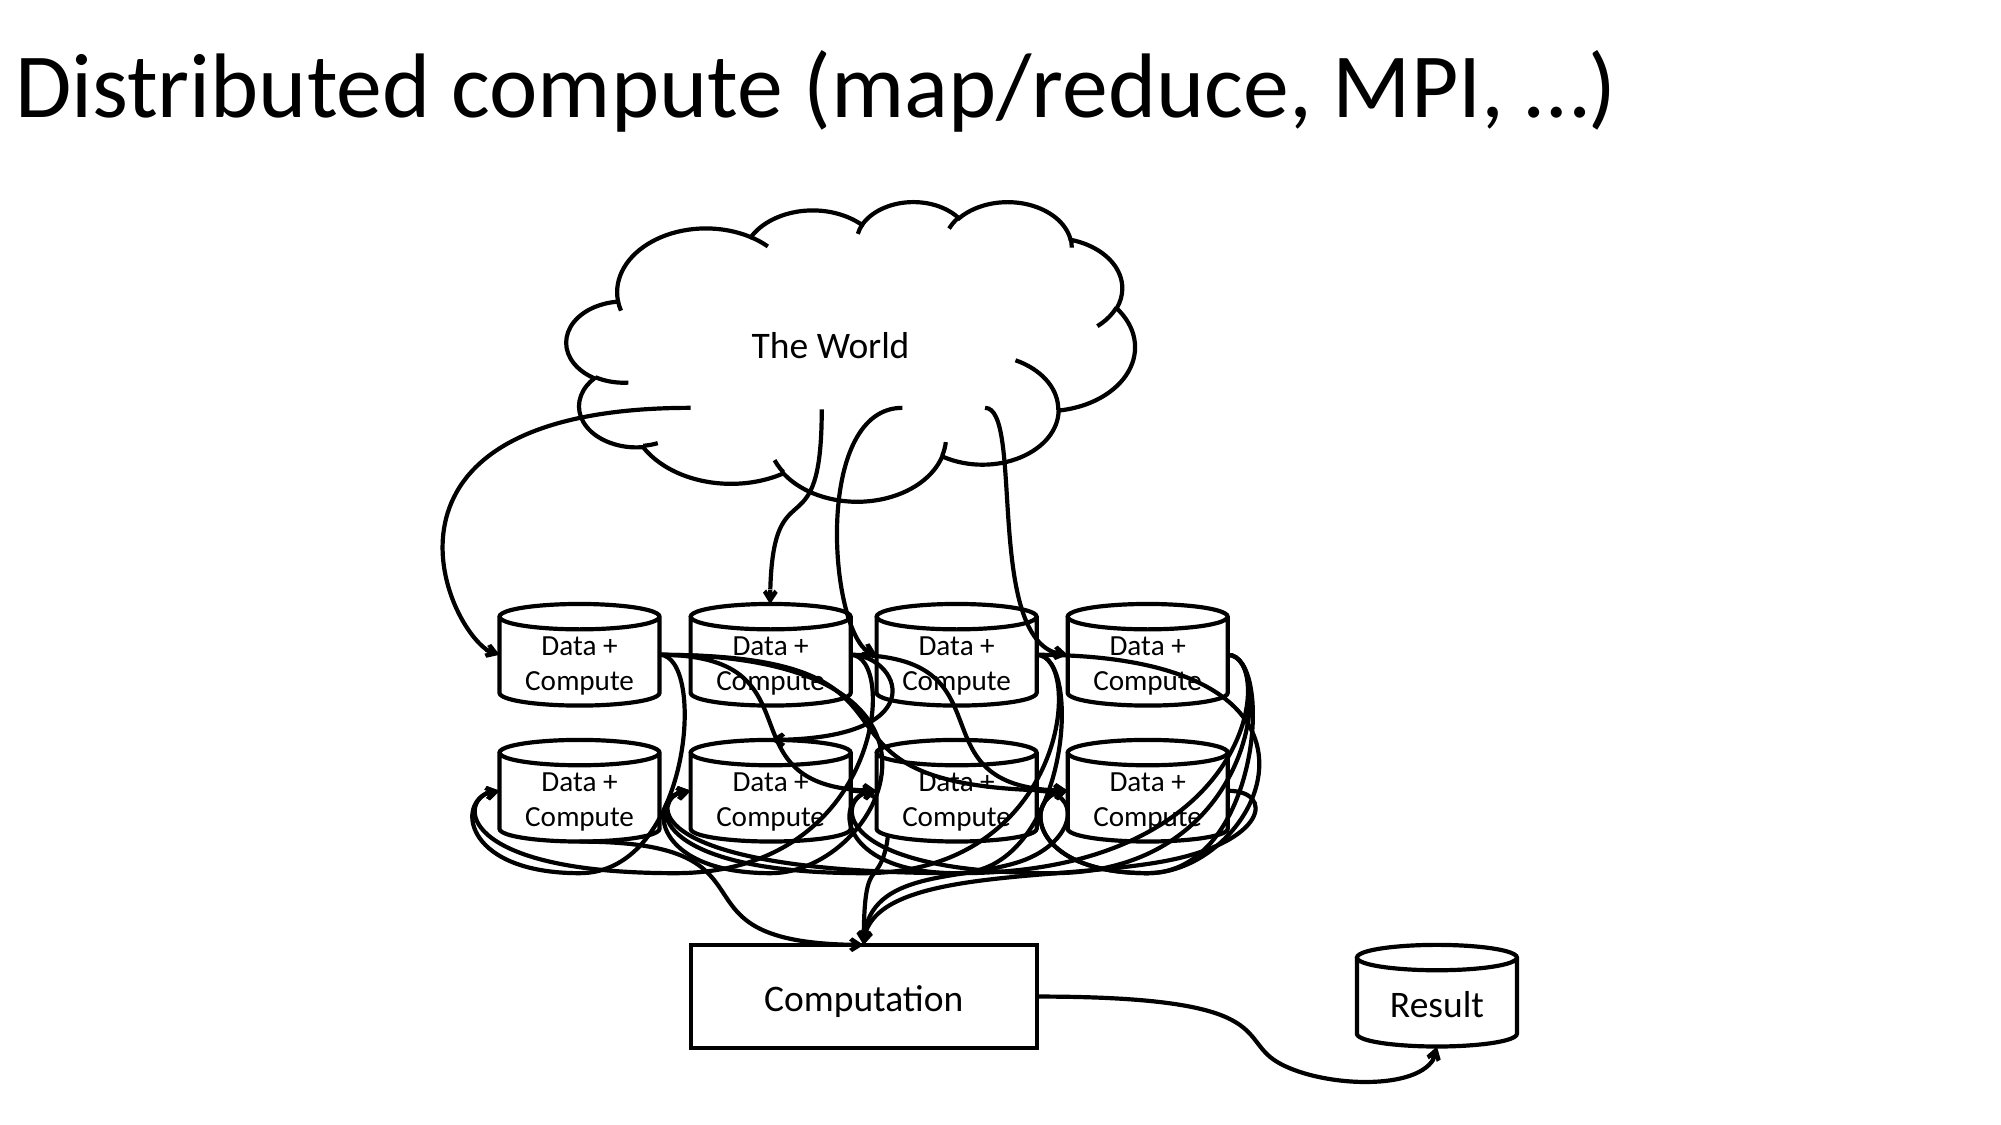

# Distributed compute (map/reduce, MPI, …)
The World
Data +
Compute
Data +
Compute
Data +
Compute
Data +
Compute
Data +
Compute
Data +
Compute
Data +
Compute
Data +
Compute
Result
Computation